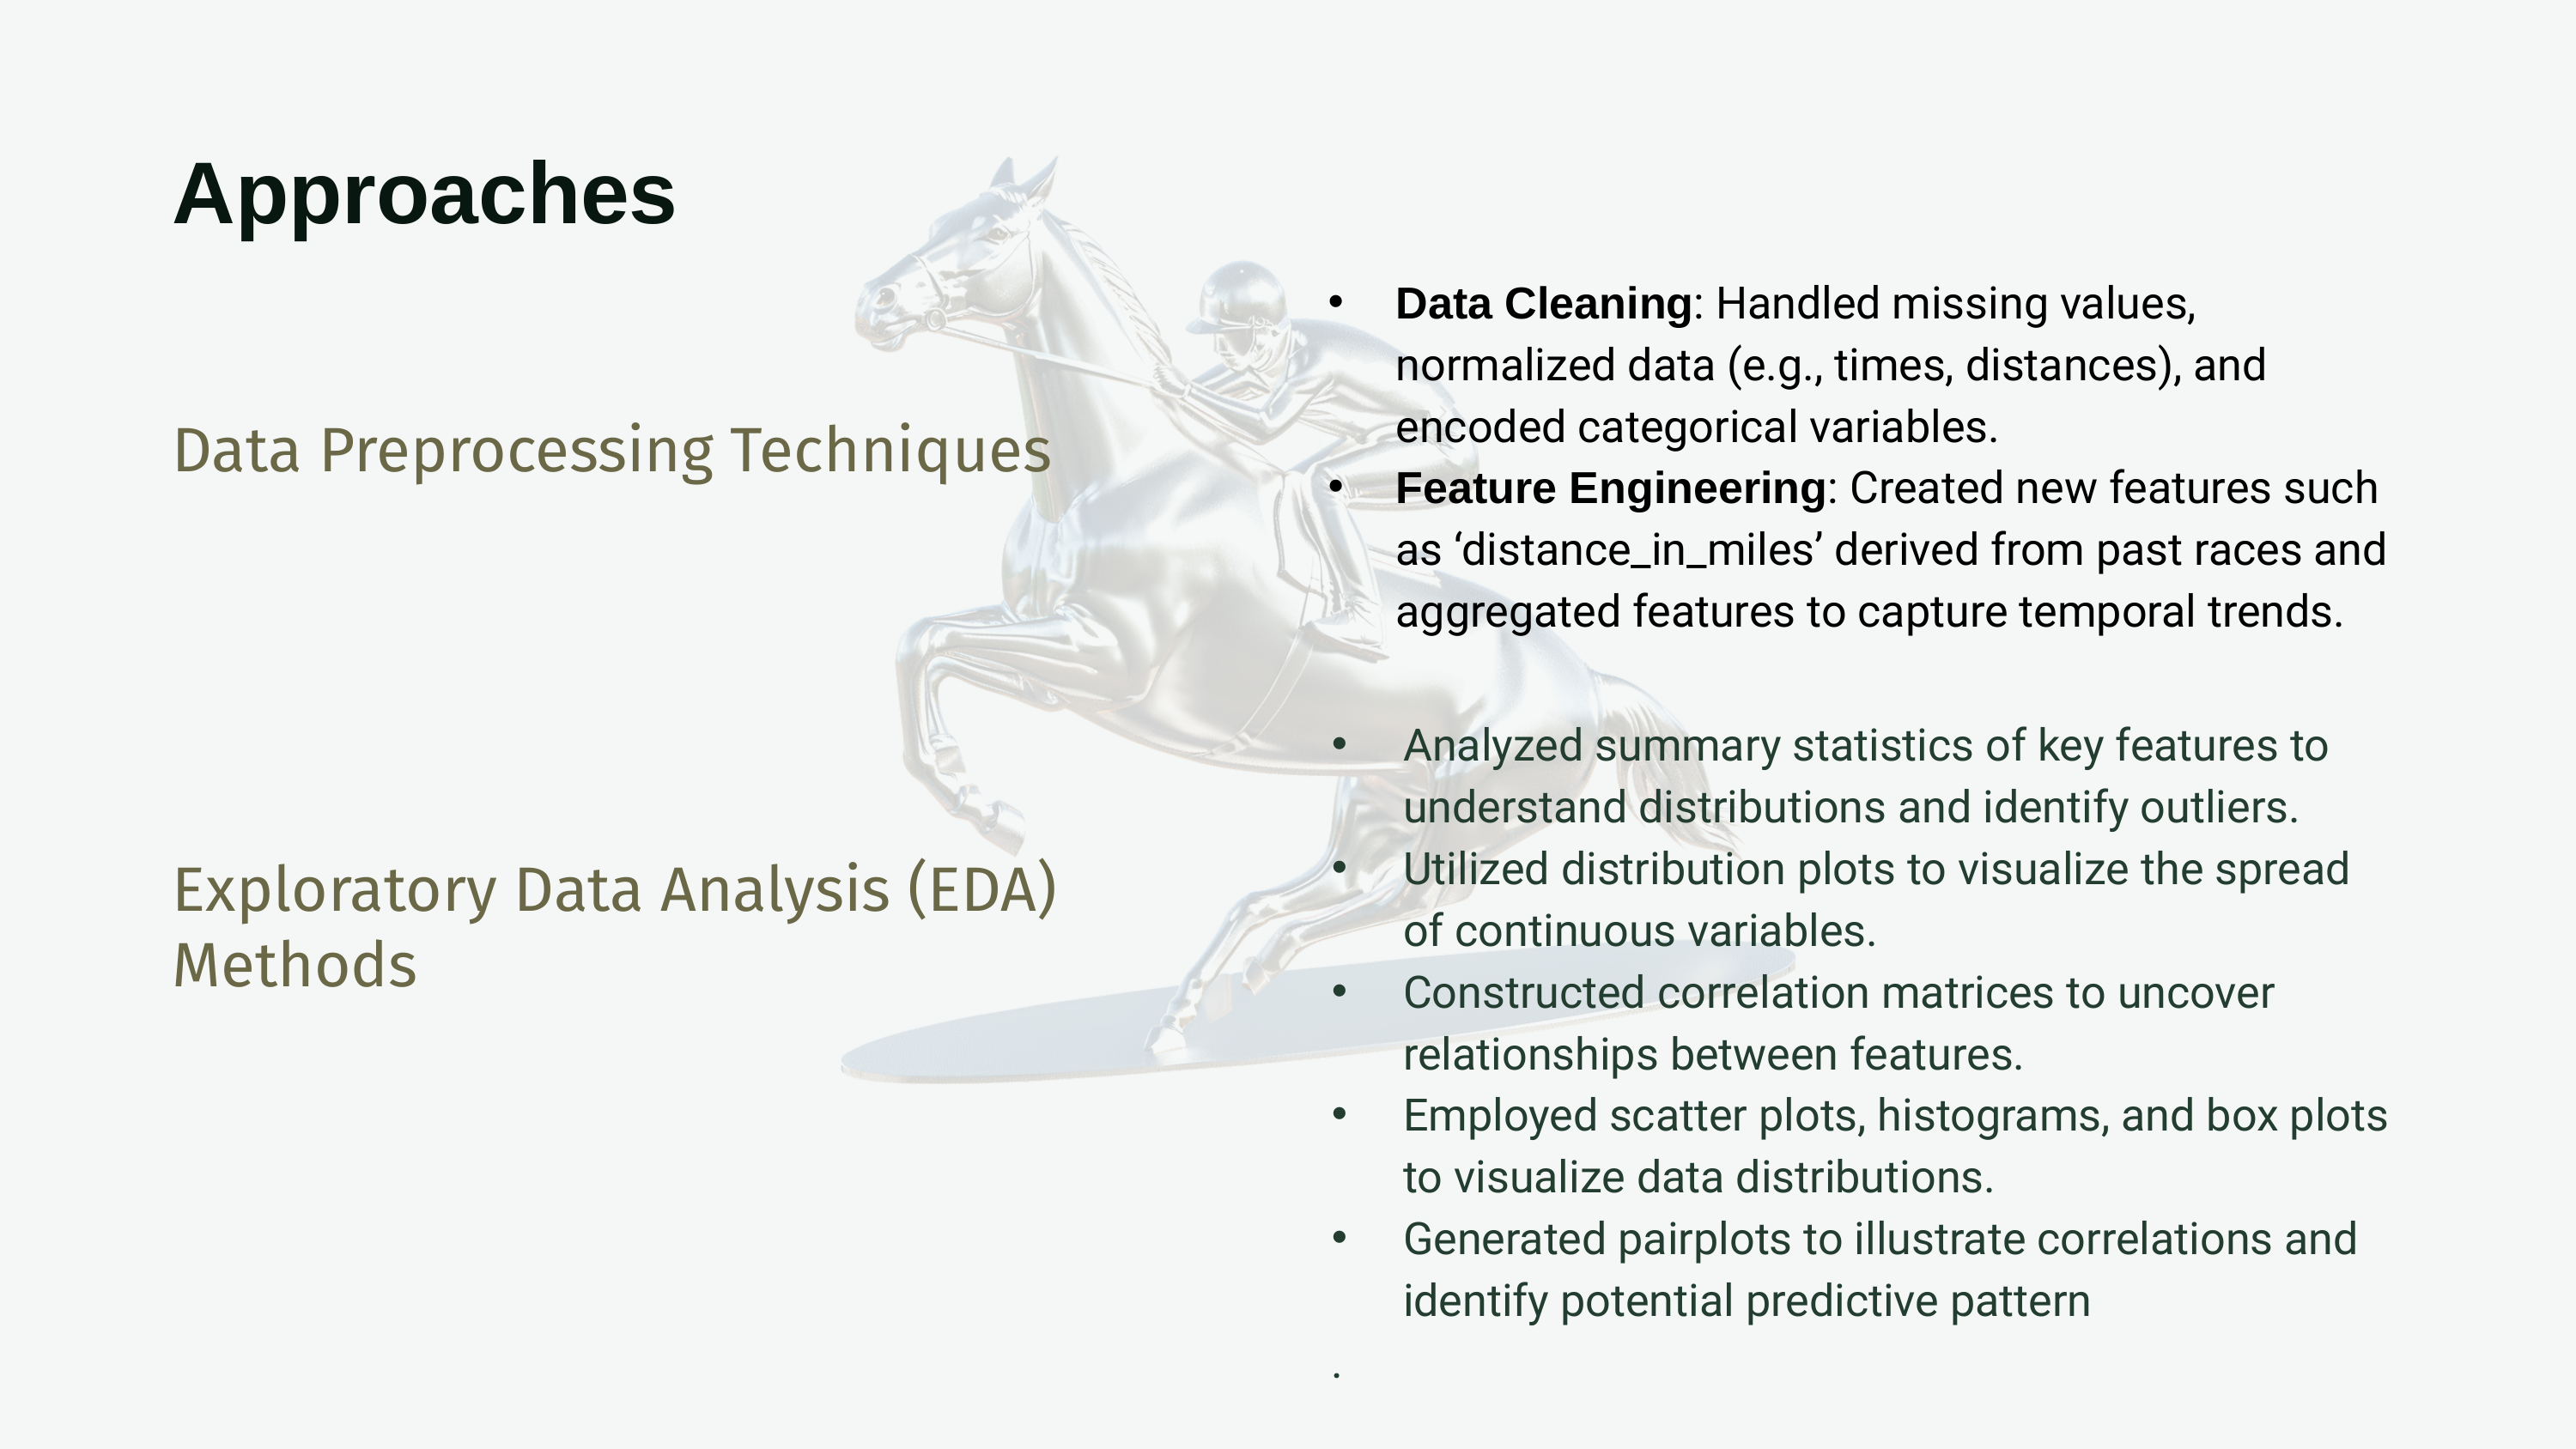

Approaches

Data Cleaning: Handled missing values, normalized data (e.g., times, distances), and encoded categorical variables.
Feature Engineering: Created new features such as ‘distance_in_miles’ derived from past races and aggregated features to capture temporal trends.

Data Preprocessing Techniques
Analyzed summary statistics of key features to understand distributions and identify outliers.
Utilized distribution plots to visualize the spread of continuous variables.
Constructed correlation matrices to uncover relationships between features.
Employed scatter plots, histograms, and box plots to visualize data distributions.
Generated pairplots to illustrate correlations and identify potential predictive pattern
.
Exploratory Data Analysis (EDA) Methods